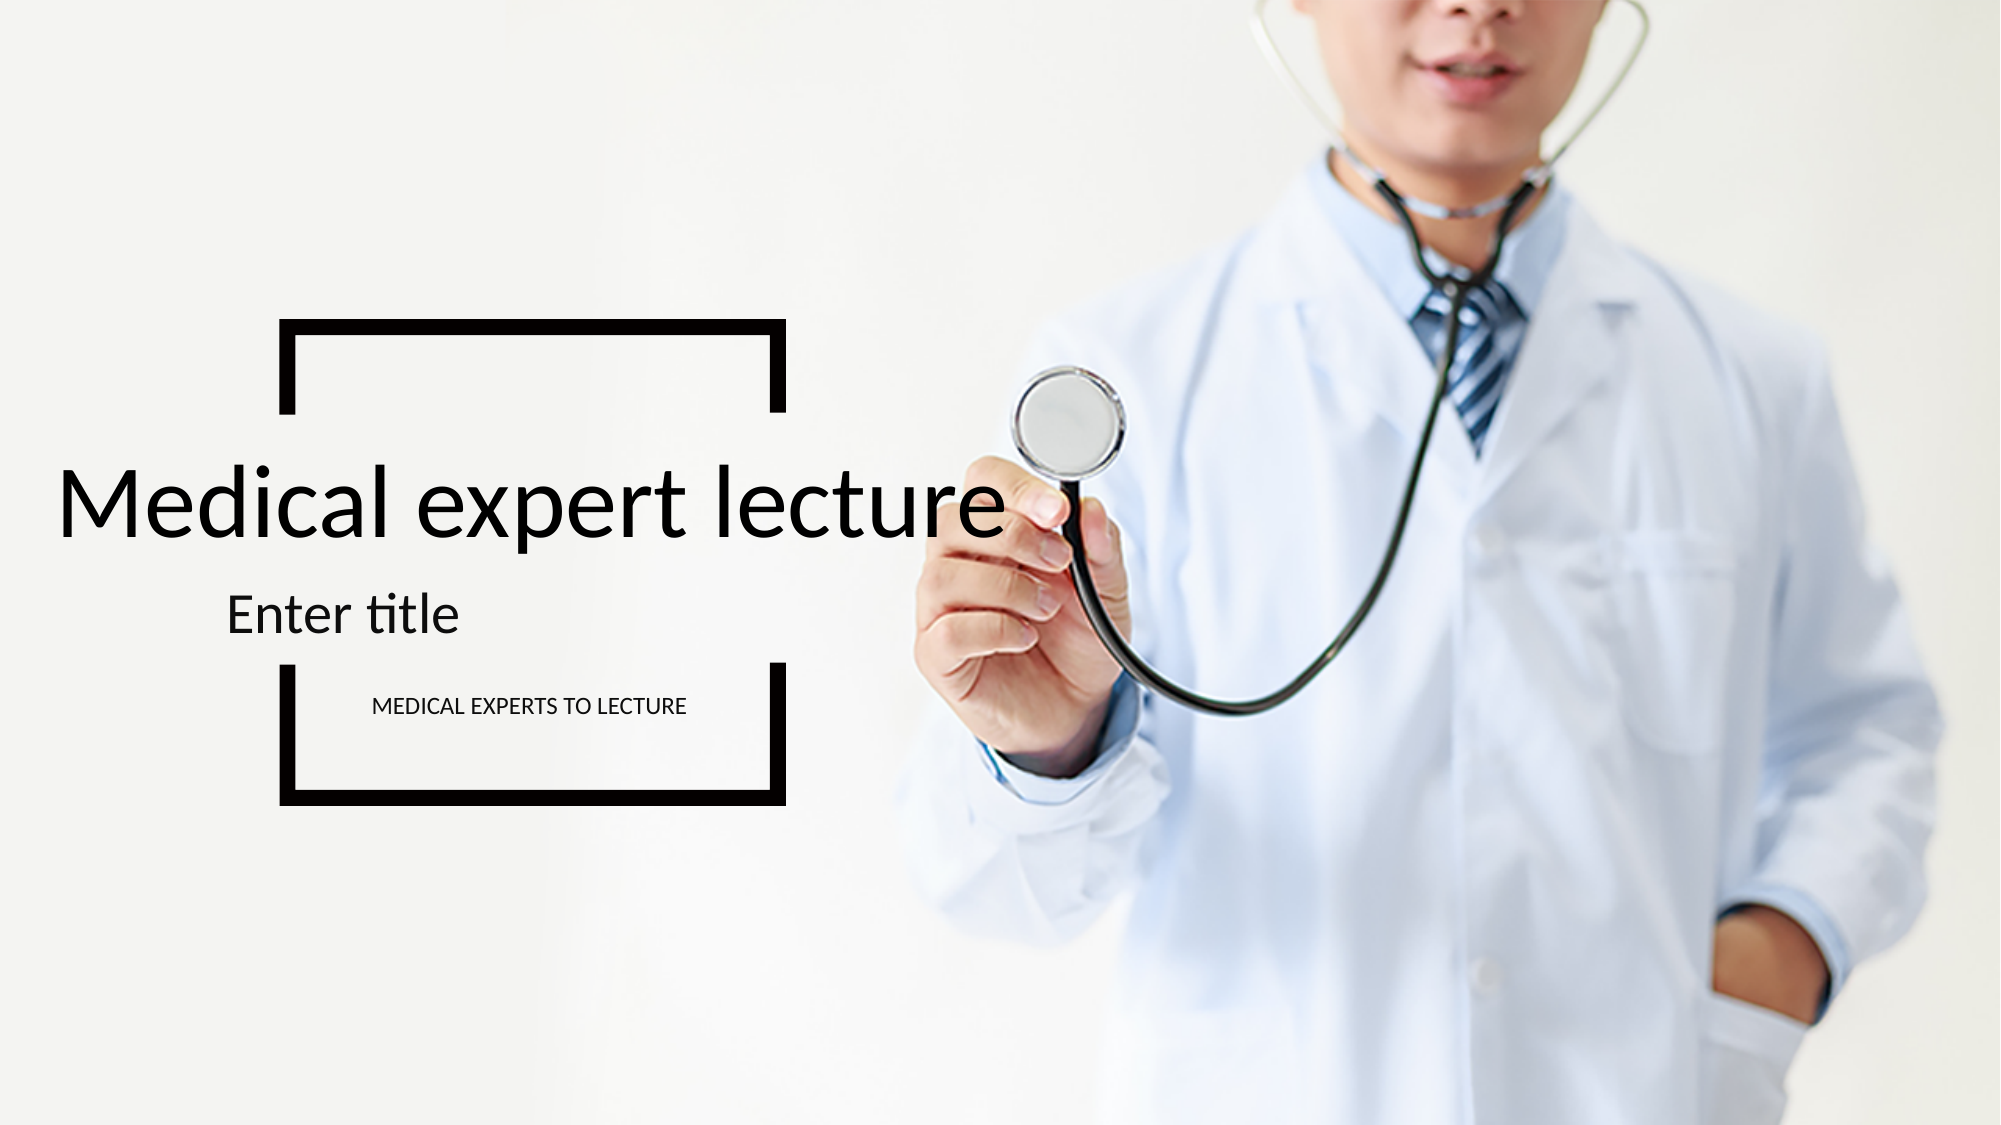

Medical expert lecture
Enter title

Medical experts to lecture